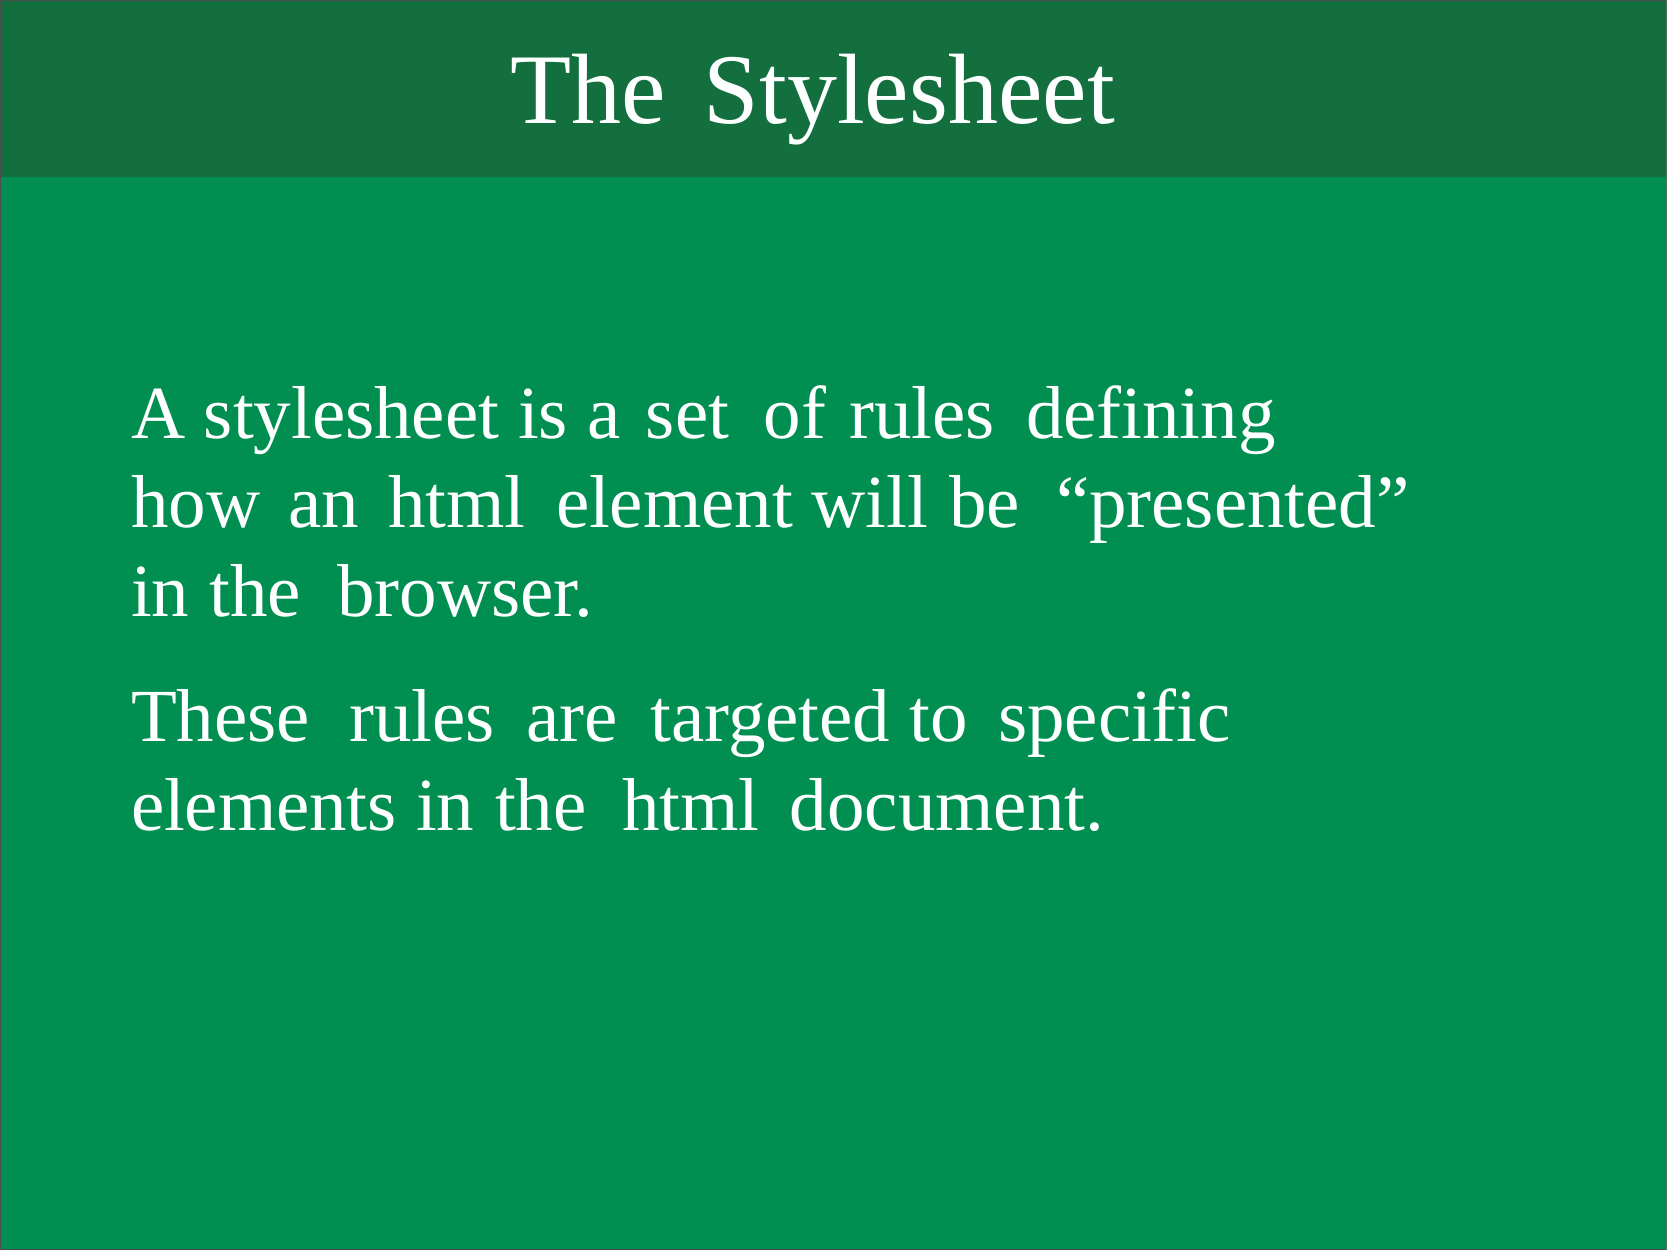

The Stylesheet
A stylesheet is a set of rules defining
how an html element will be “presented”
in the browser.
These  rules are targeted to specific elements in the html document.